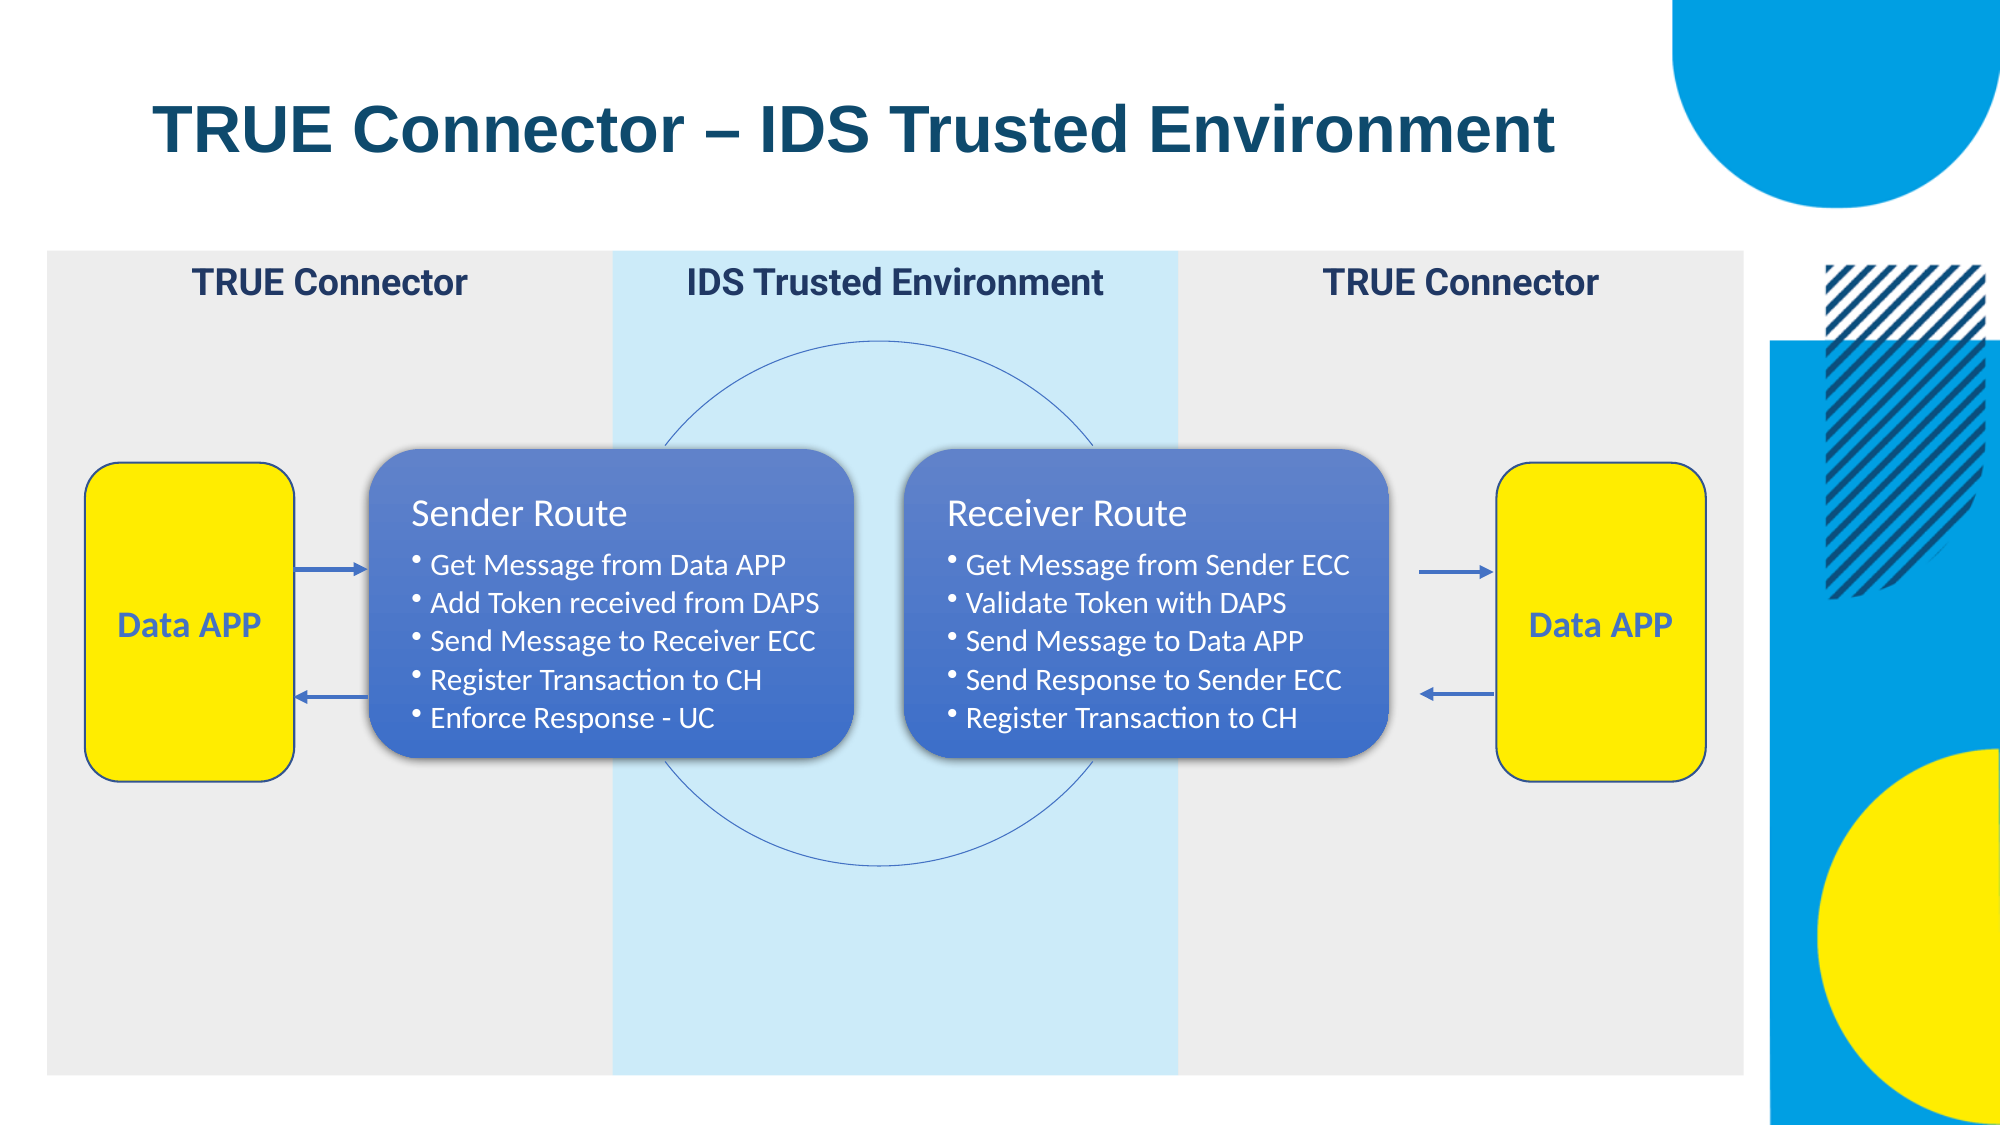

# TRUE Connector – IDS Trusted Environment
TRUE Connector

TRUE Connector

Sender Route
Get Message from Data APP
Add Token received from DAPS
Send Message to Receiver ECC
Register Transaction to CH
Enforce Response - UC
Receiver Route
Get Message from Sender ECC
Validate Token with DAPS
Send Message to Data APP
Send Response to Sender ECC
Register Transaction to CH
IDS Trusted Environment

Data APP
Data APP